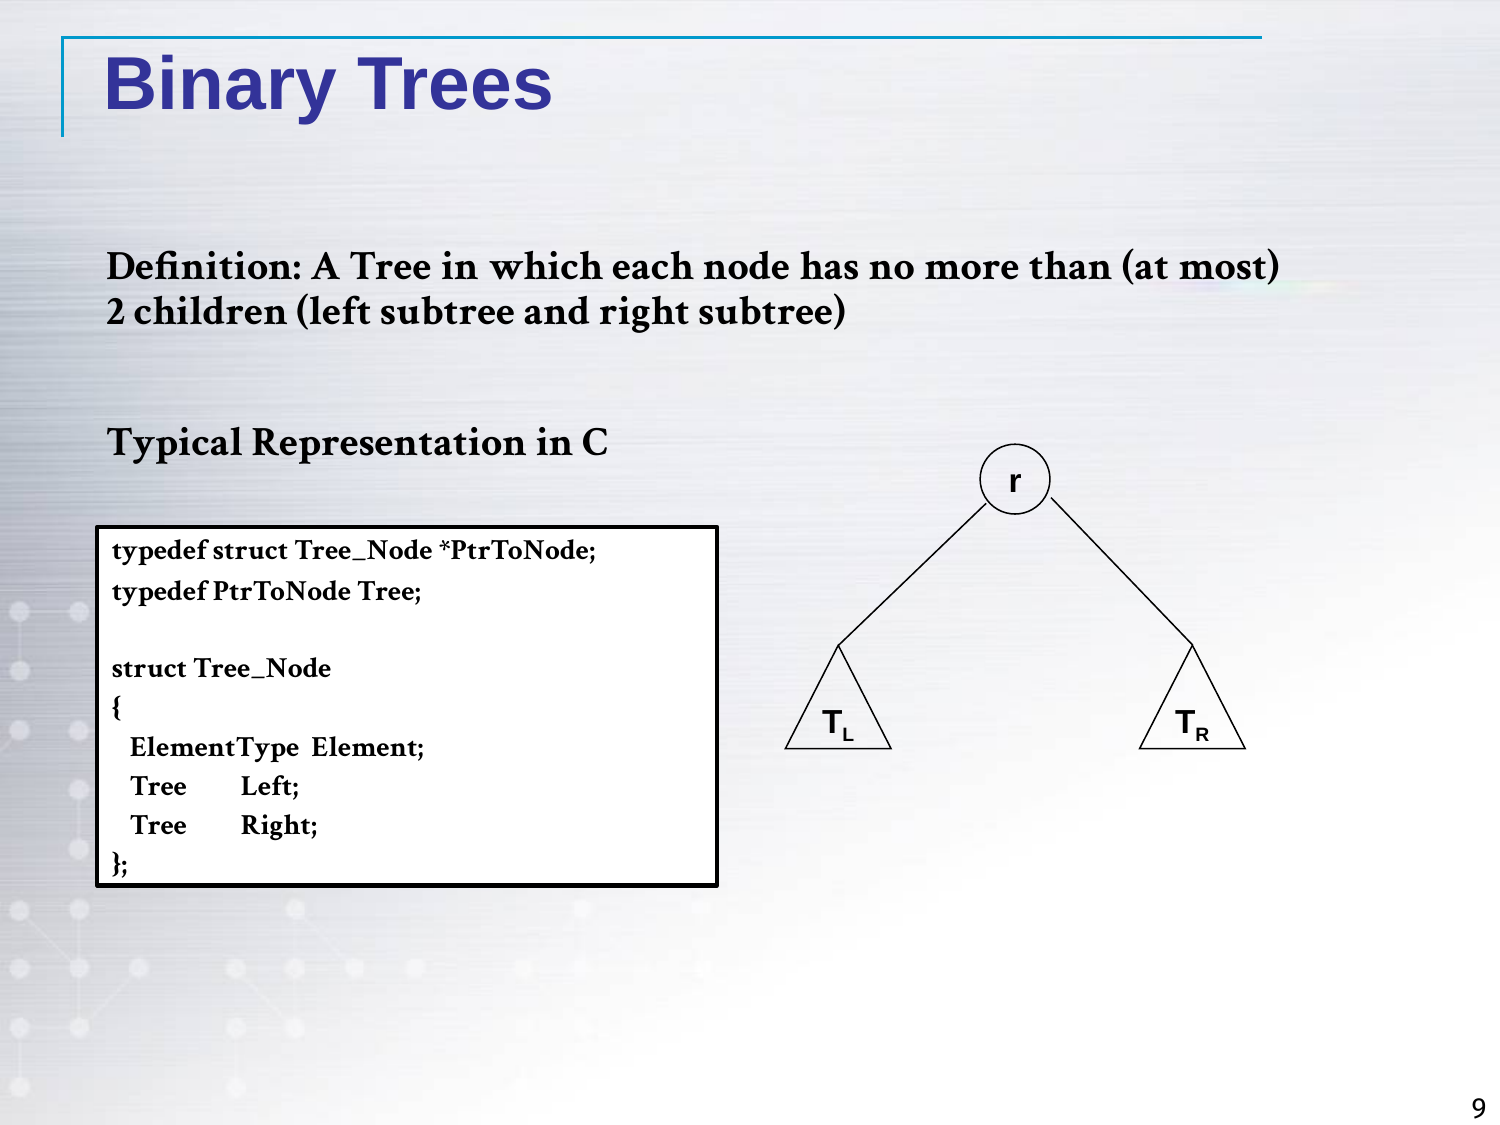

Binary Trees
Definition: A Tree in which each node has no more than (at most)            2 children (left subtree and right subtree)

Typical Representation in C
r

TL
TR
typedef struct Tree_Node *PtrToNode;
typedef PtrToNode Tree;

struct Tree_Node
{
   ElementType  Element;
   Tree         Left;
   Tree         Right;
};
9